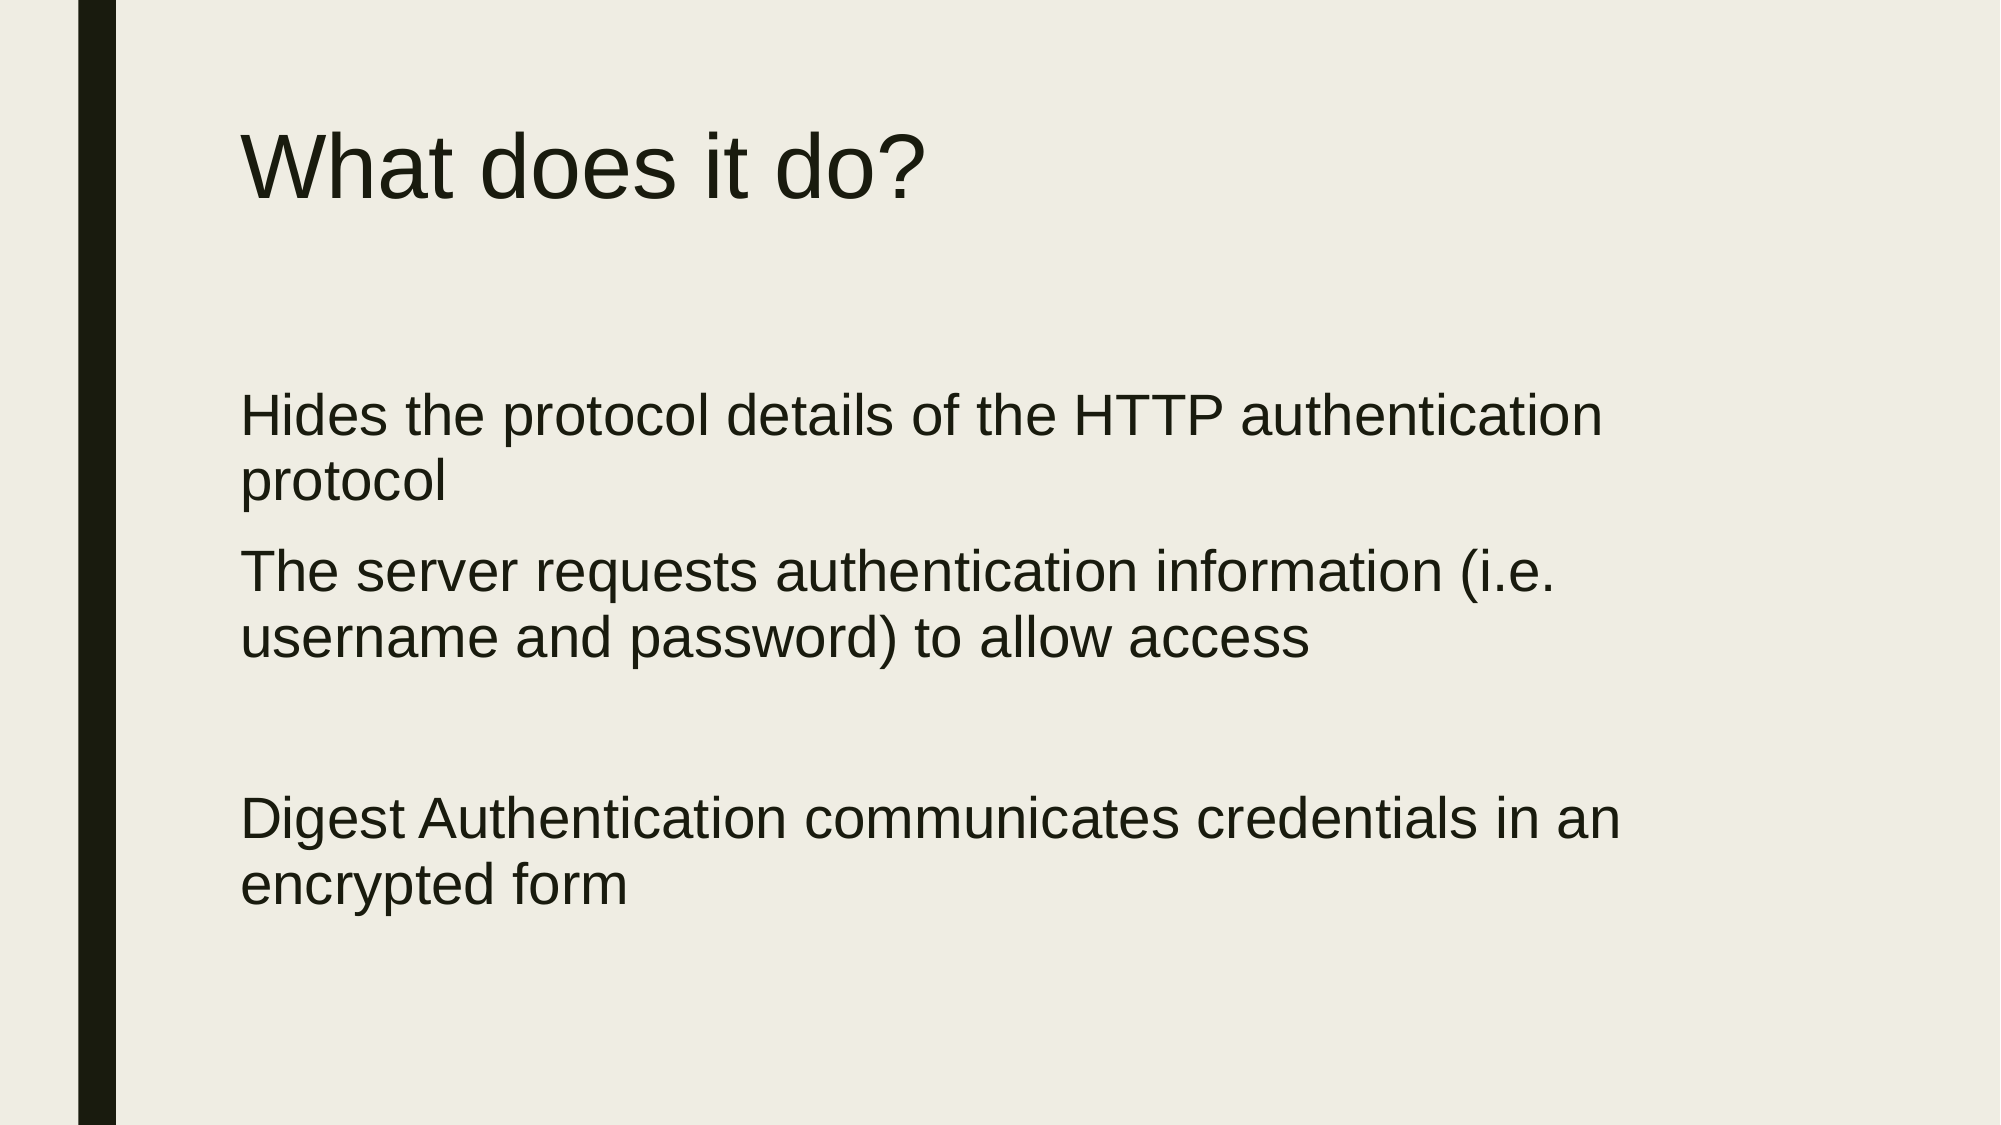

# What does it do?
Hides the protocol details of the HTTP authentication protocol
The server requests authentication information (i.e. username and password) to allow access

Digest Authentication communicates credentials in an encrypted form